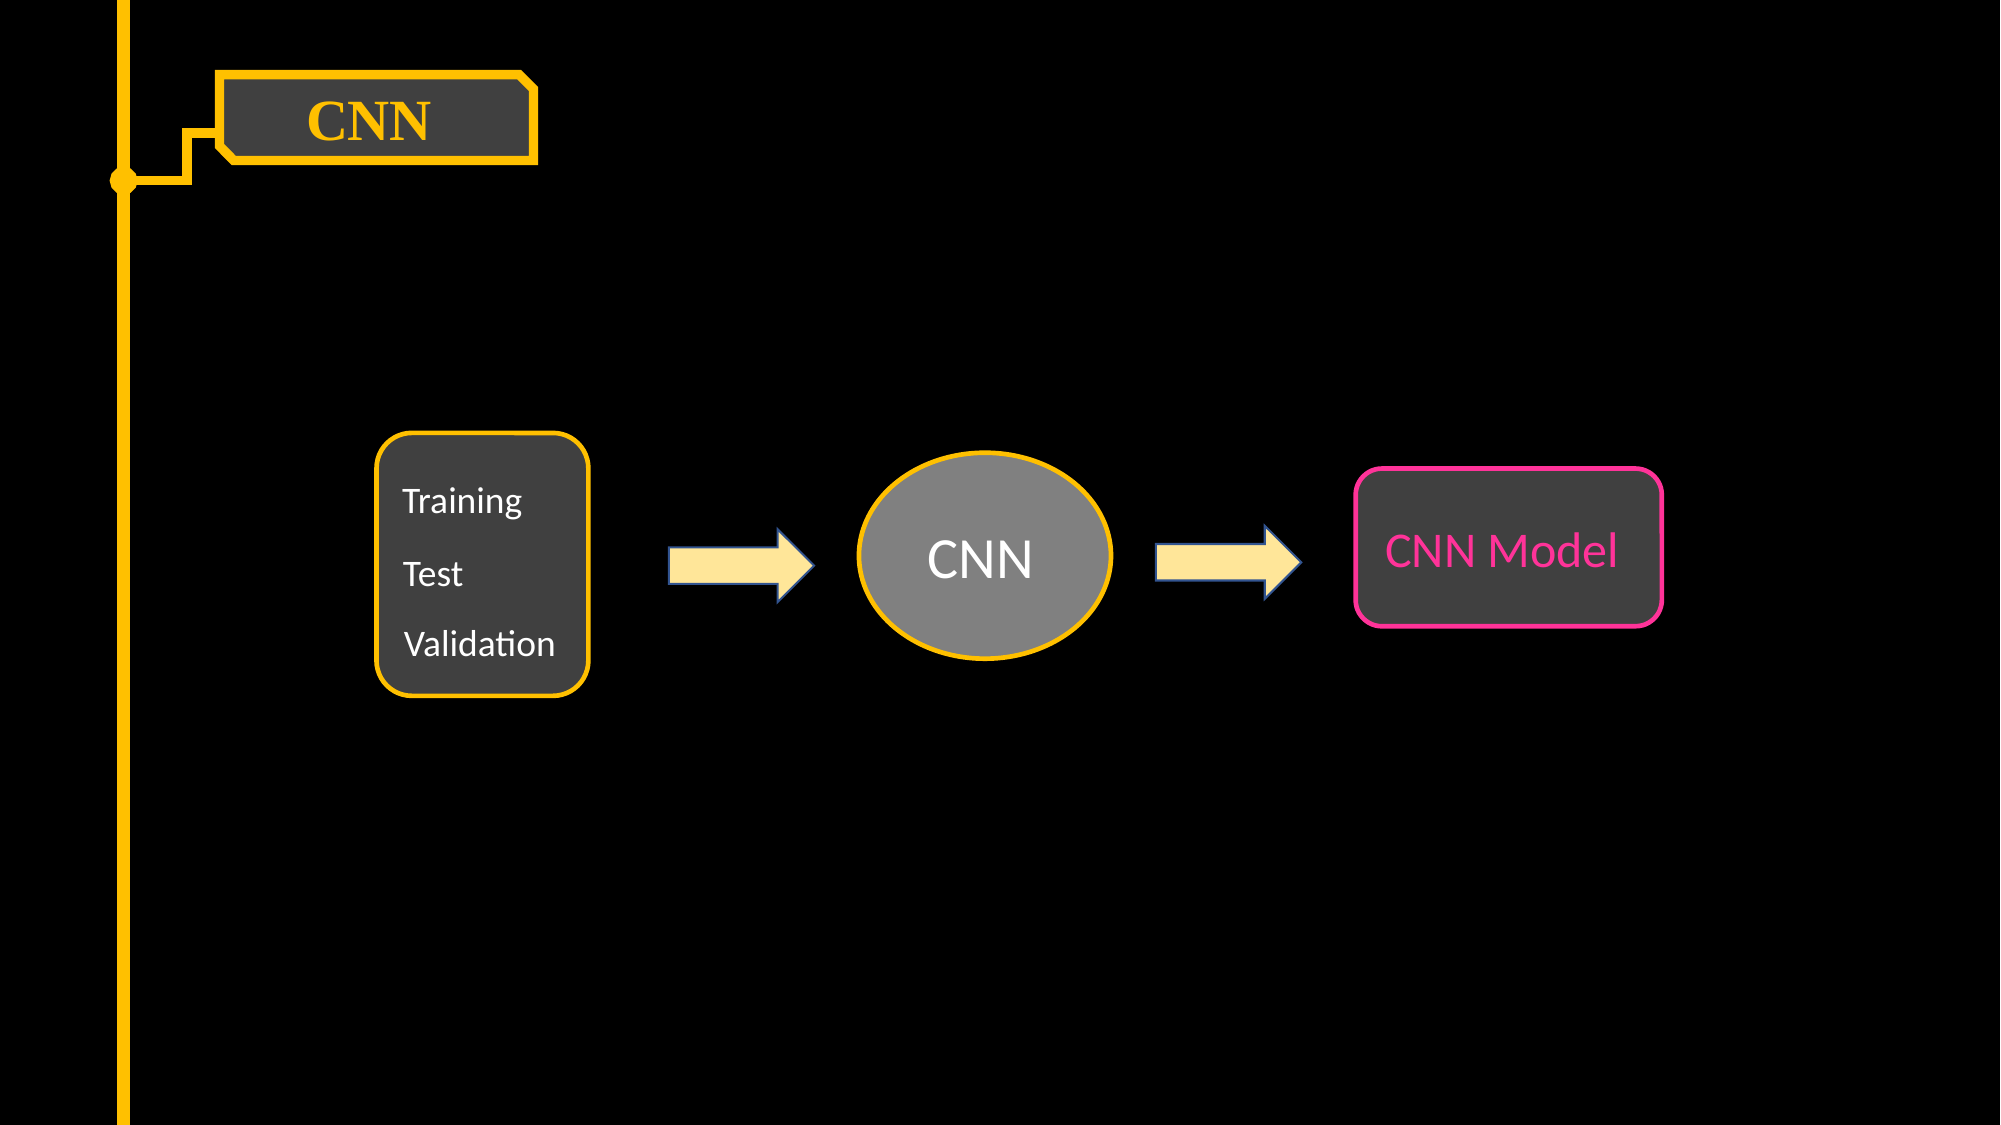

CNN

Training

CNN Model
CNN

Test
Validation